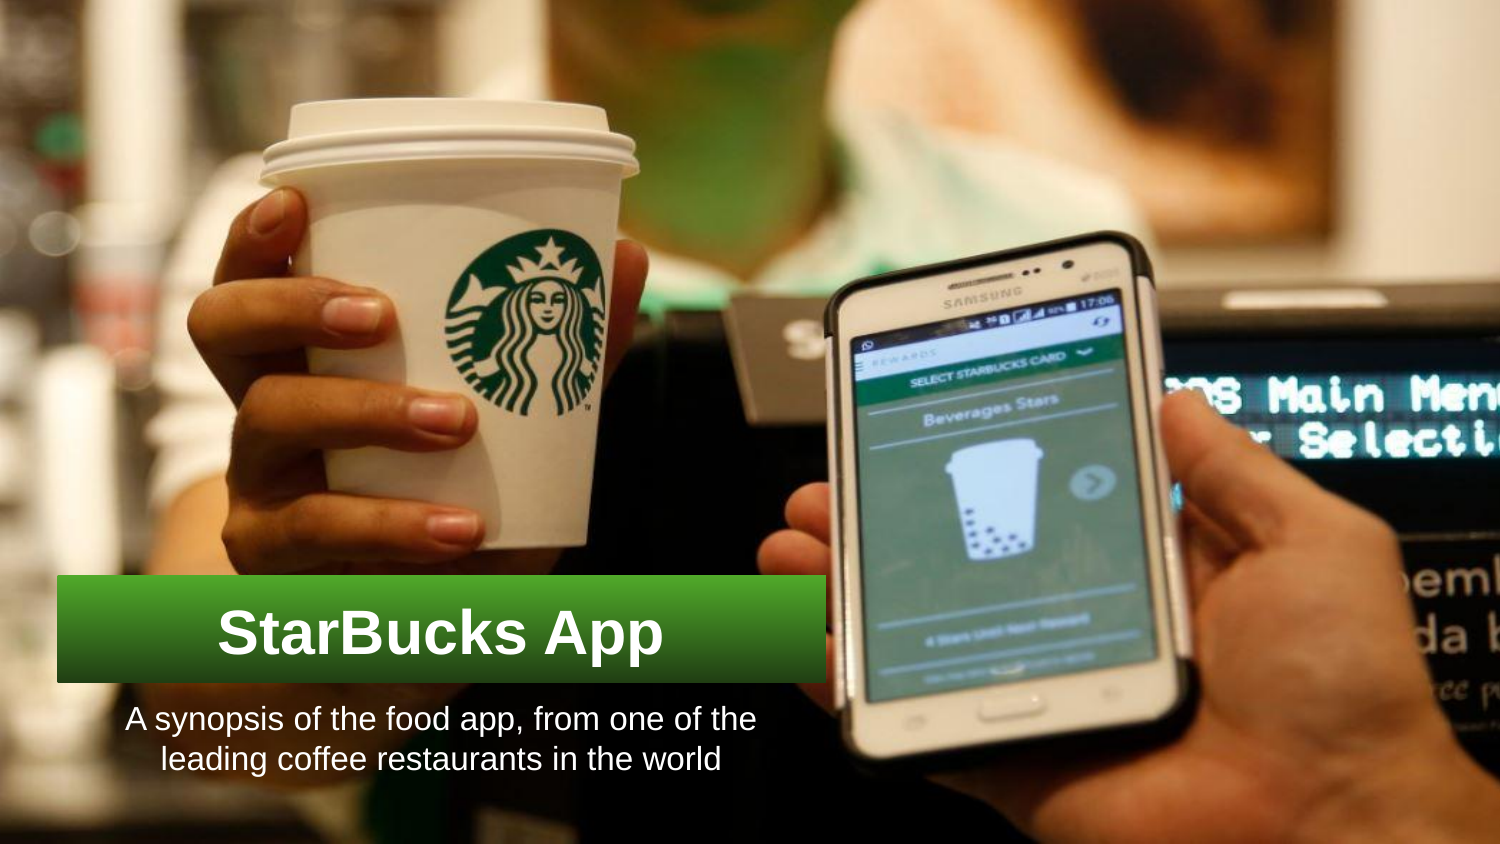

# StarBucks App
A synopsis of the food app, from one of the leading coffee restaurants in the world